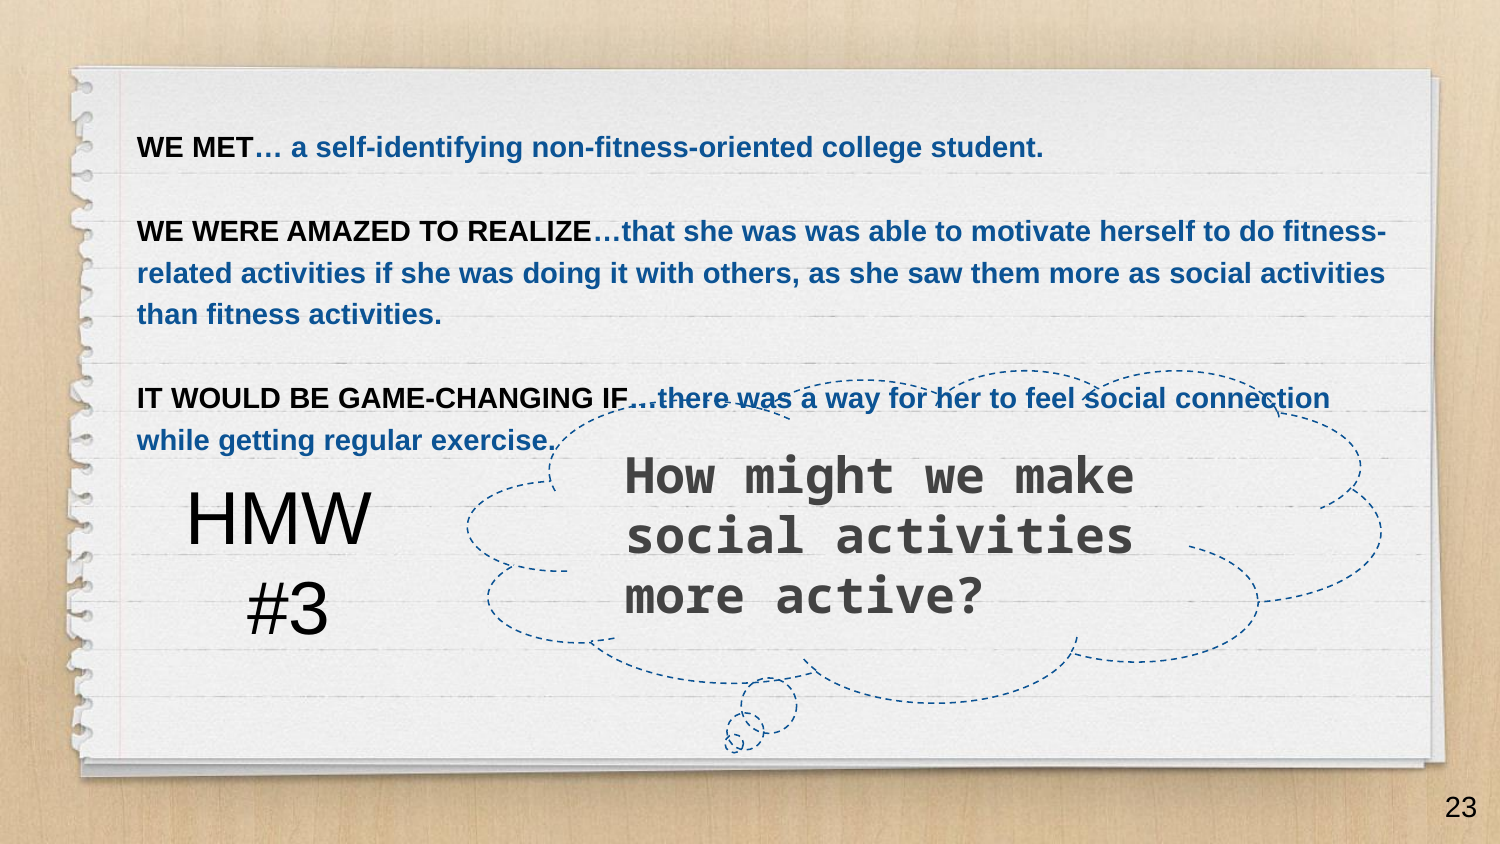

WE MET… a self-identifying non-fitness-oriented college student.

WE WERE AMAZED TO REALIZE…that she was was able to motivate herself to do fitness-related activities if she was doing it with others, as she saw them more as social activities than fitness activities.

IT WOULD BE GAME-CHANGING IF…there was a way for her to feel social connection while getting regular exercise.

How might we make social activities more active?
HMW
#3
23